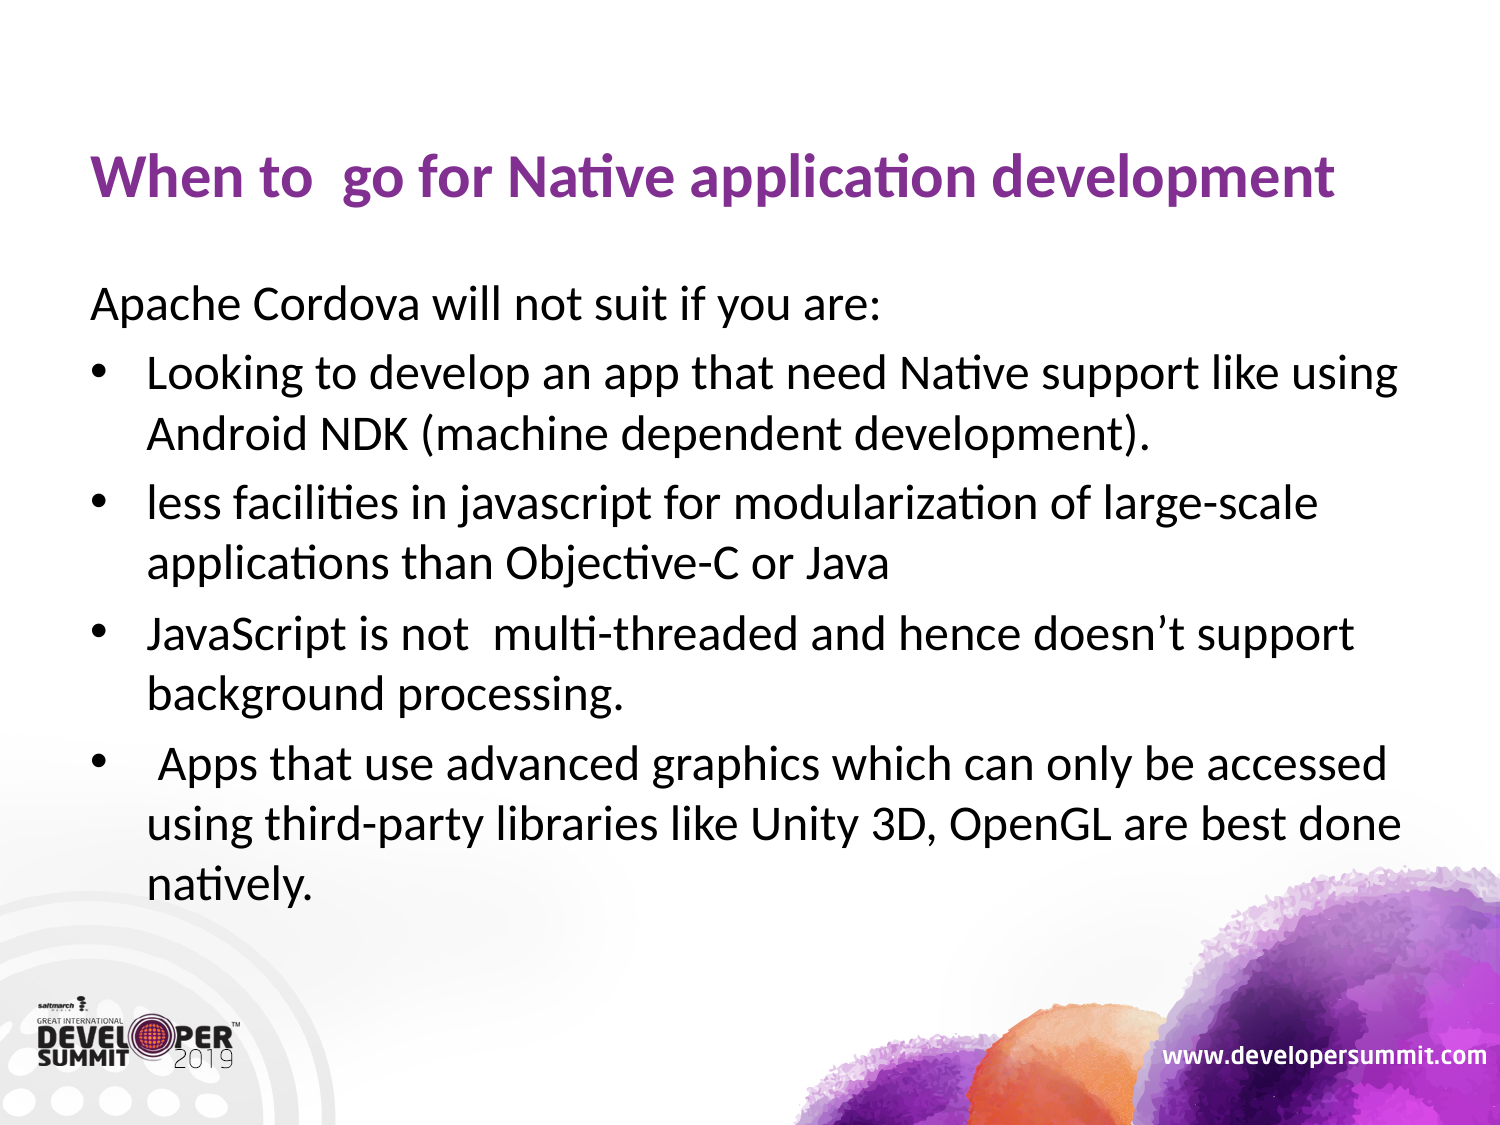

# When to  go for Native application development
Apache Cordova will not suit if you are:
Looking to develop an app that need Native support like using Android NDK (machine dependent development).
less facilities in javascript for modularization of large-scale applications than Objective-C or Java
JavaScript is not  multi-threaded and hence doesn’t support background processing.
 Apps that use advanced graphics which can only be accessed using third-party libraries like Unity 3D, OpenGL are best done natively.